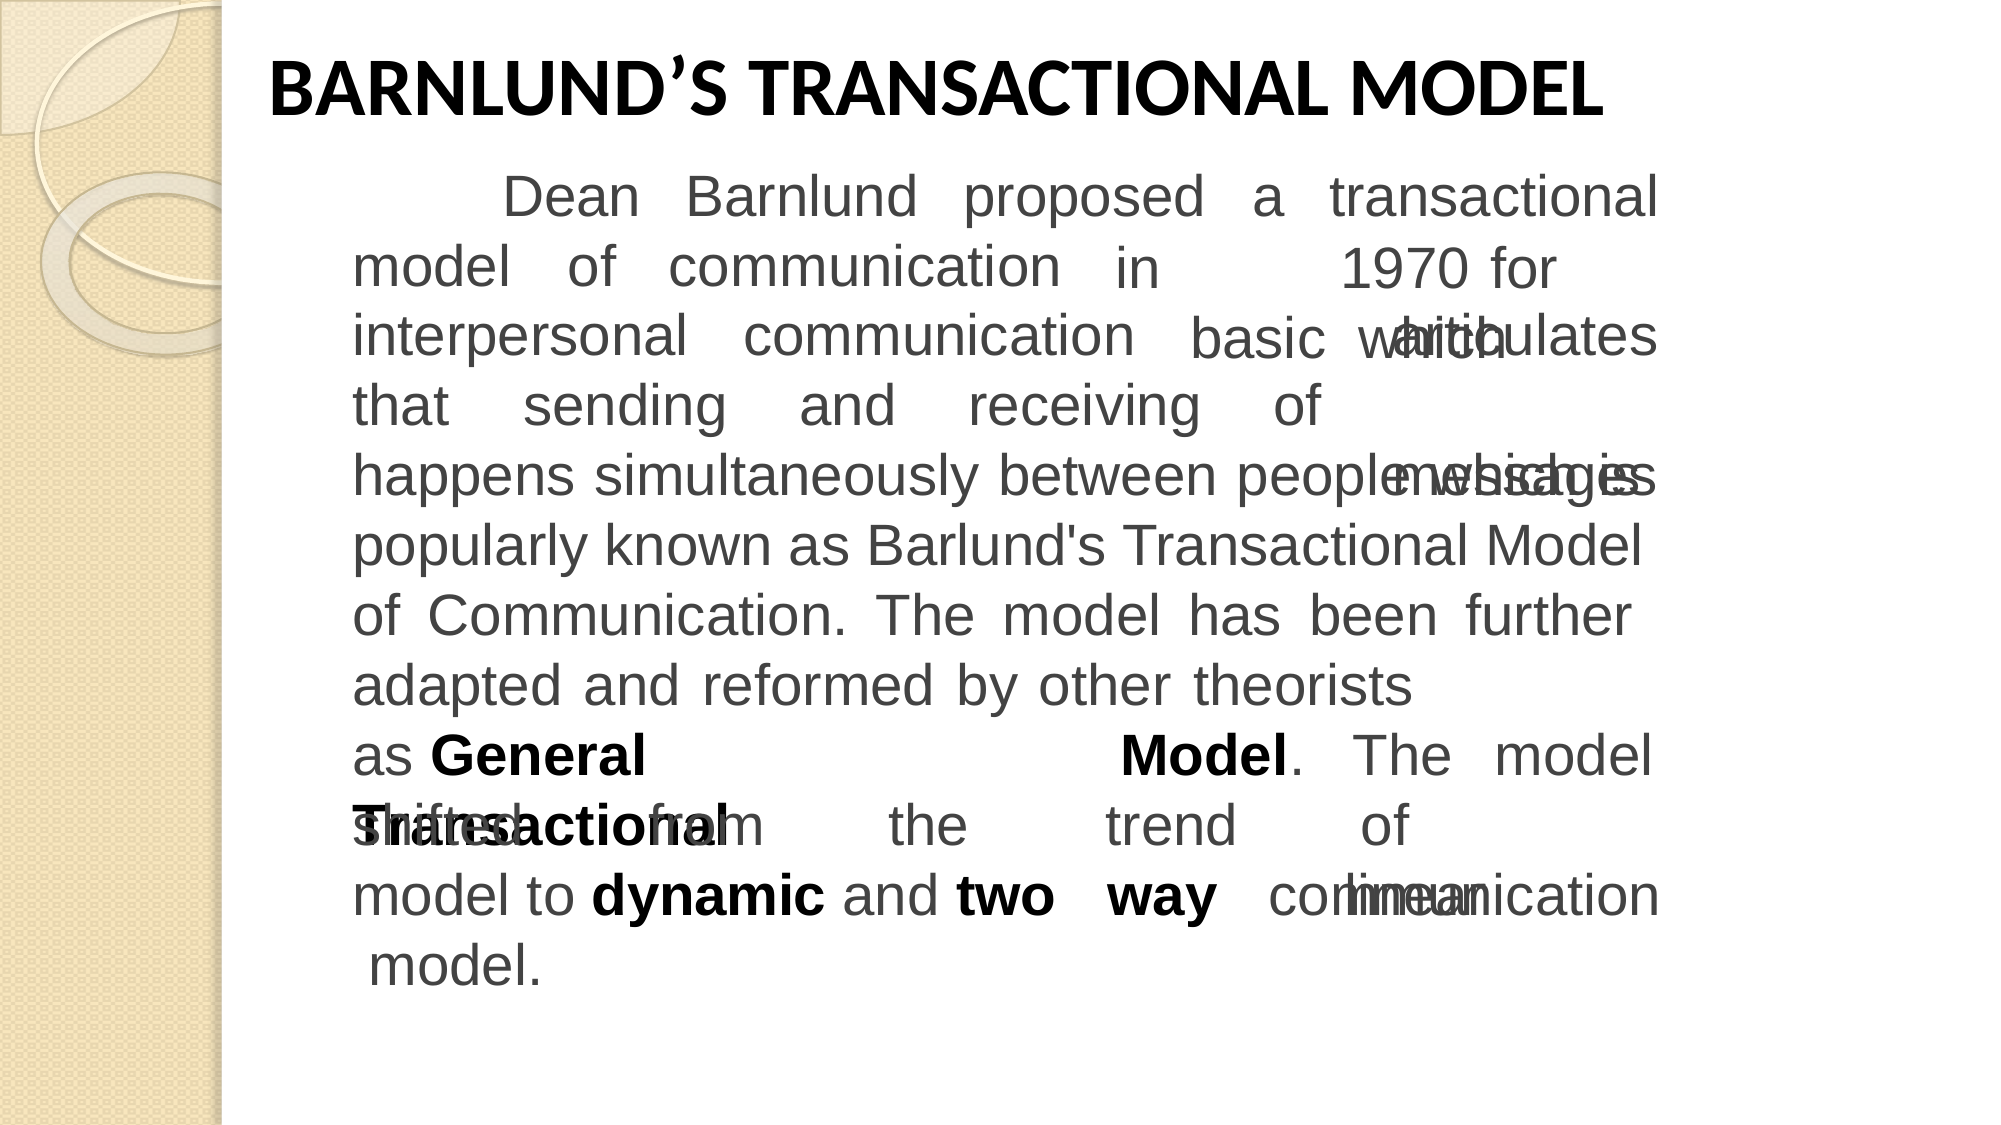

BARNLUND’S TRANSACTIONAL MODEL
Dean
Barnlund
proposed	a	transactional
model	of
communication
in		1970	for	basic  which
interpersonal
communication
articulates  messages
that	sending	and	receiving	of
happens simultaneously between people which is  popularly known as Barlund's Transactional Model  of Communication. The model has been further  adapted and reformed by other theorists
as General	Transactional
Model.  trend
The	model  of		linear
shifted	from	the  model to dynamic and two  model.
way	communication